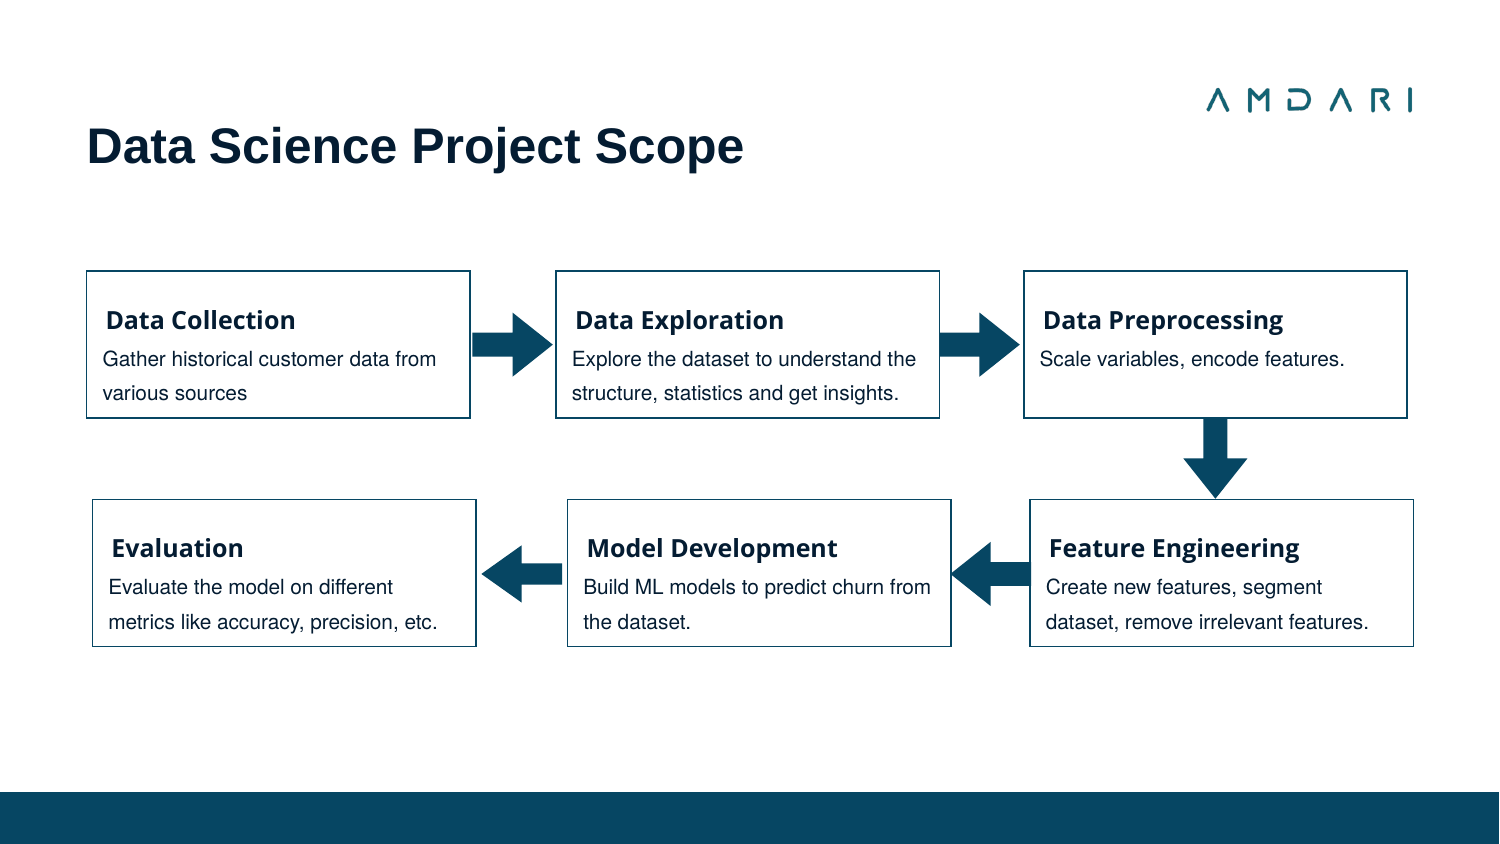

Data Science Project Scope

Data Collection
Data Exploration

Data Preprocessing

Gather historical customer data from various sources
Explore the dataset to understand the structure, statistics and get insights.
Scale variables, encode features.

Feature Engineering

Create new features, segment dataset, remove irrelevant features.

Evaluation
Evaluate the model on different metrics like accuracy, precision, etc.

Model Development
Build ML models to predict churn from the dataset.